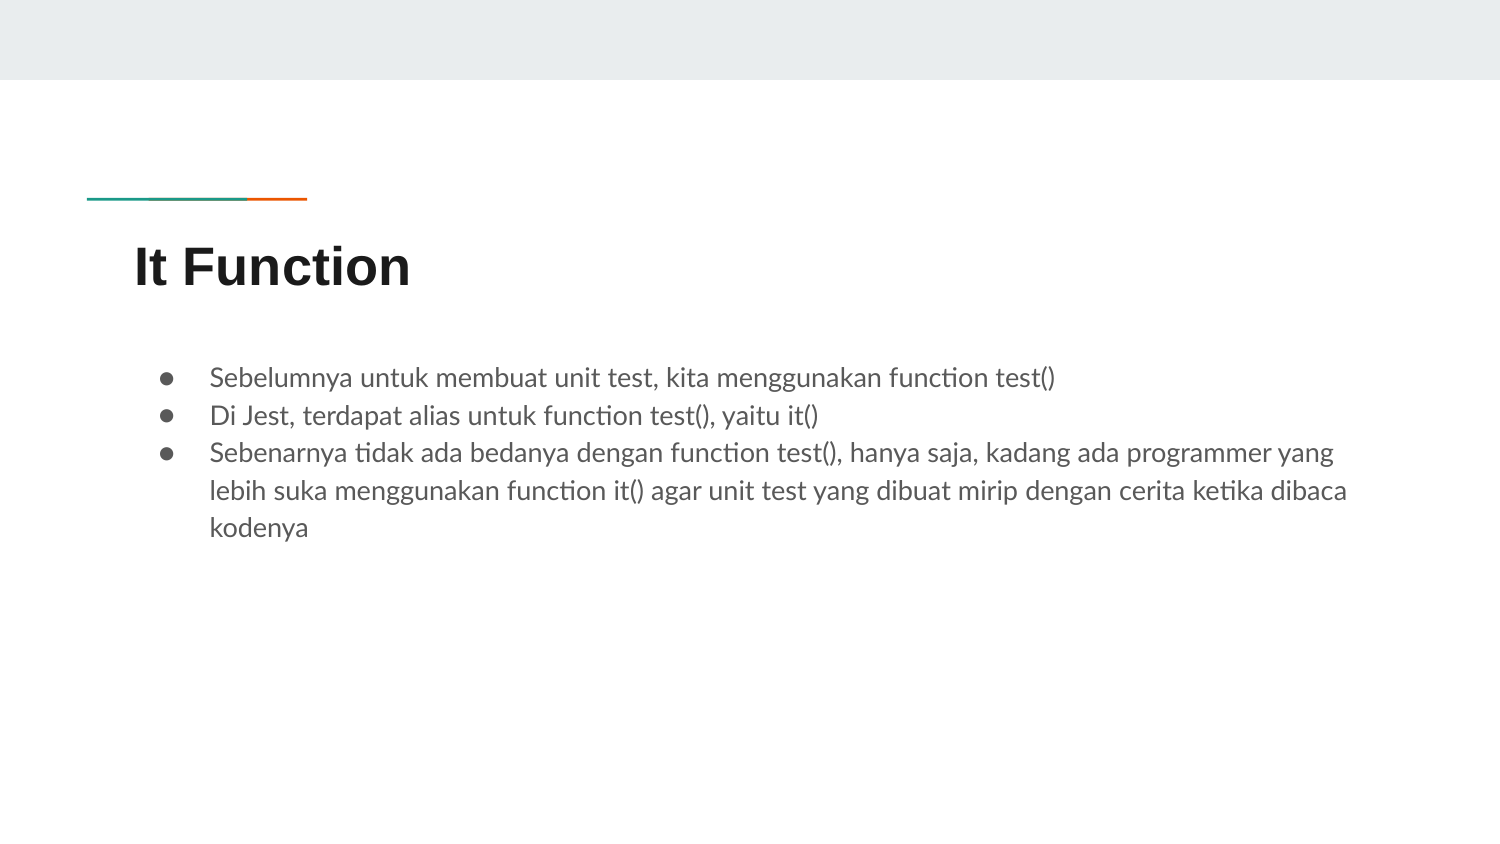

# It Function
Sebelumnya untuk membuat unit test, kita menggunakan function test()
Di Jest, terdapat alias untuk function test(), yaitu it()
Sebenarnya tidak ada bedanya dengan function test(), hanya saja, kadang ada programmer yang lebih suka menggunakan function it() agar unit test yang dibuat mirip dengan cerita ketika dibaca kodenya